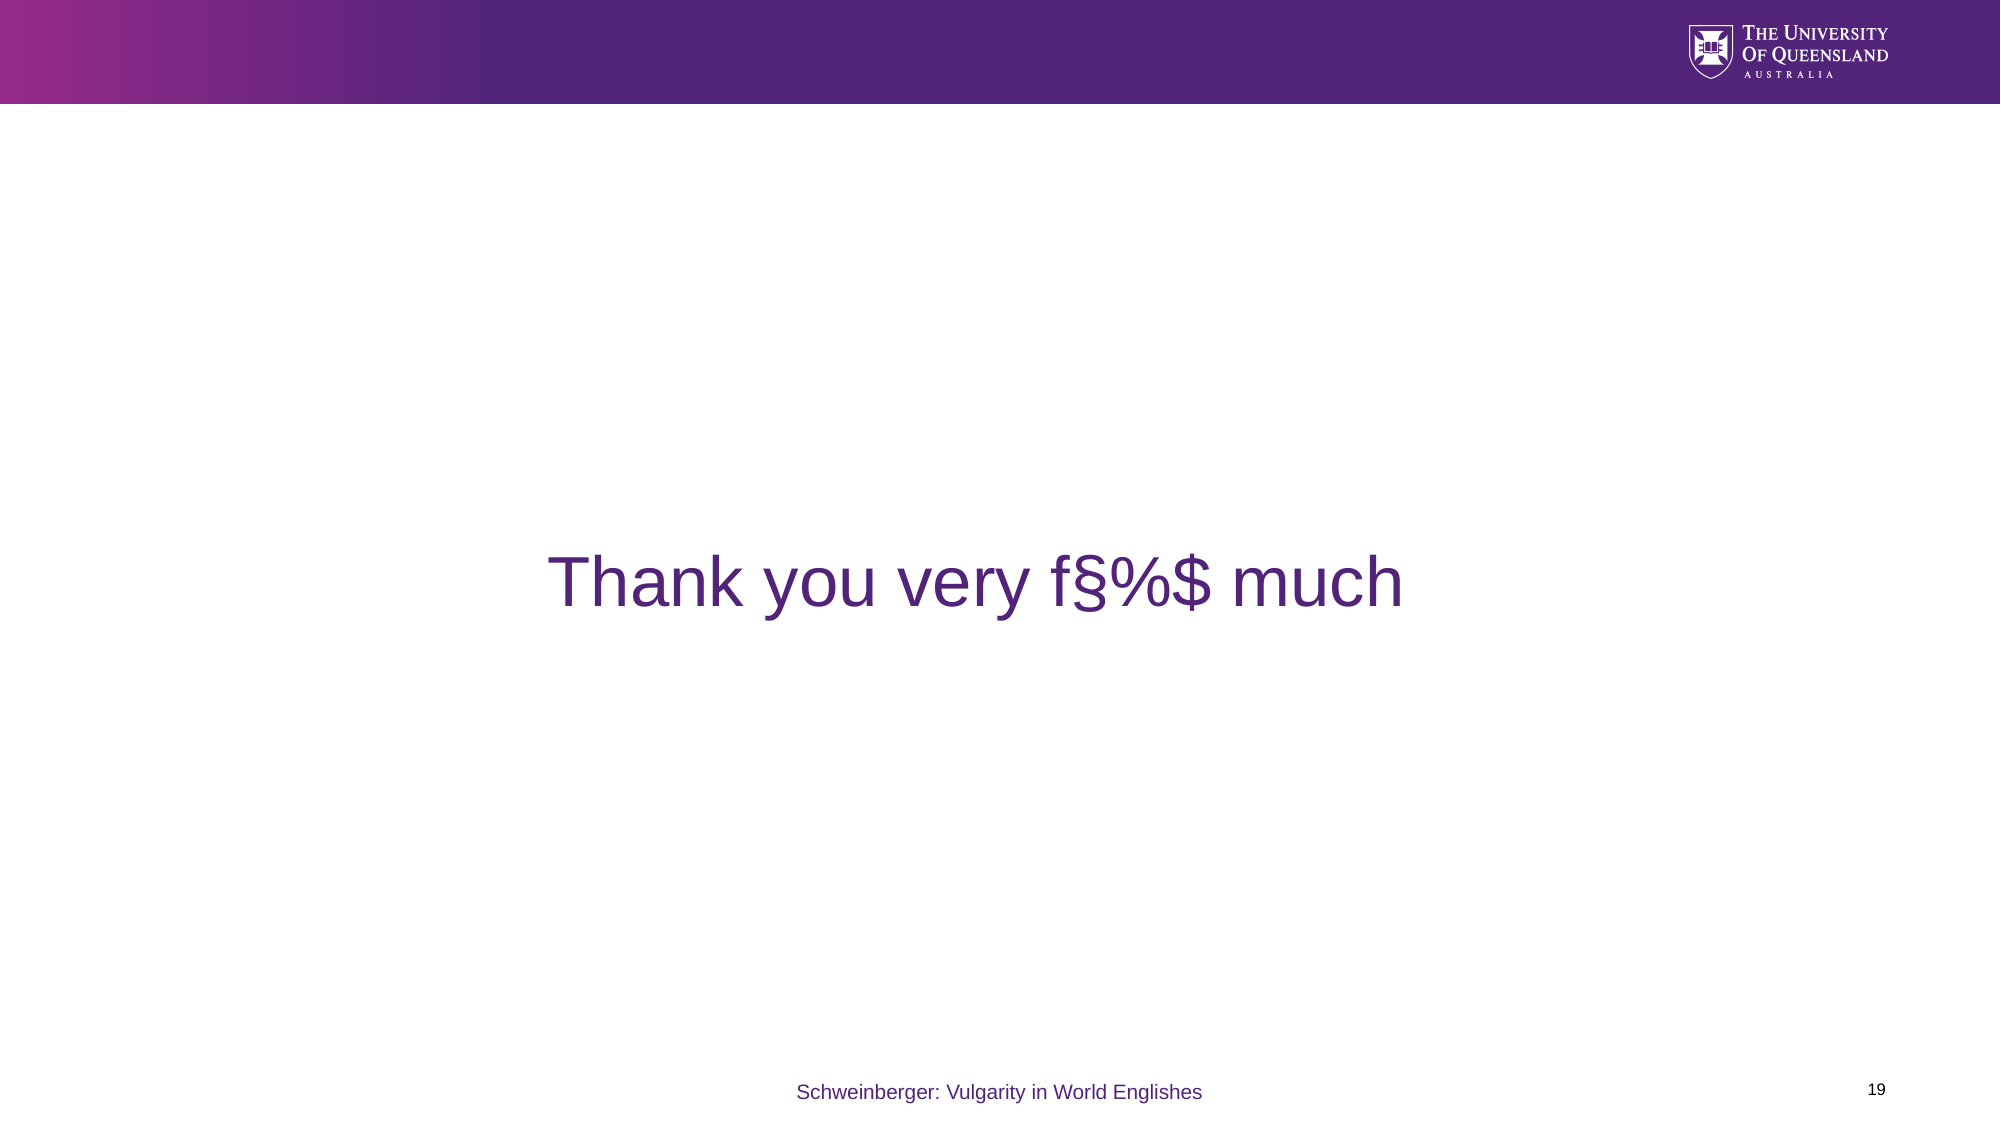

# Thank you very f§%$ much
19
Schweinberger: Vulgarity in World Englishes